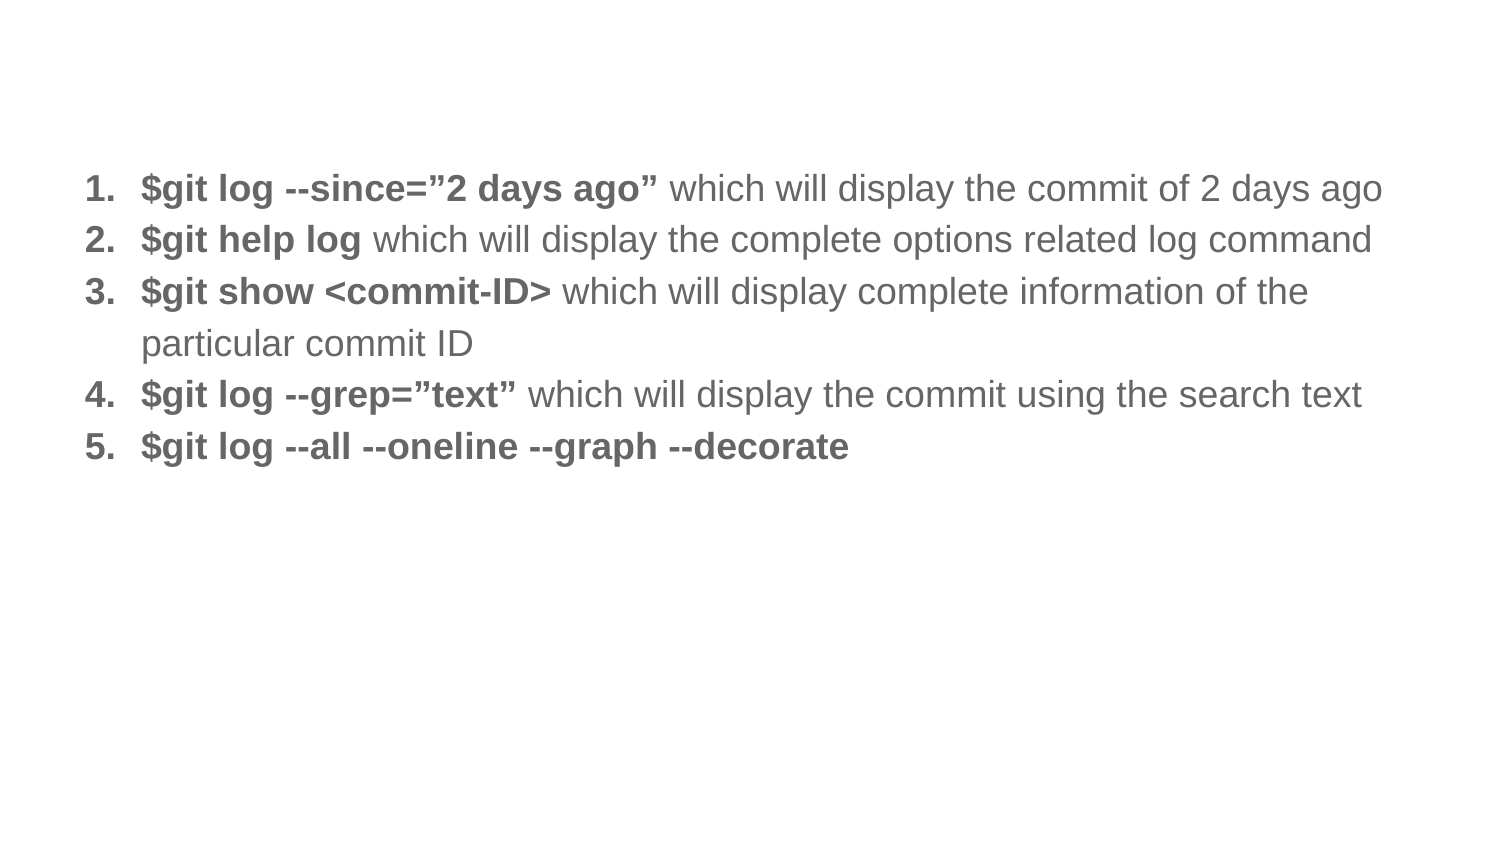

$git log --since=”2 days ago” which will display the commit of 2 days ago
$git help log which will display the complete options related log command
$git show <commit-ID> which will display complete information of the particular commit ID
$git log --grep=”text” which will display the commit using the search text
$git log --all --oneline --graph --decorate